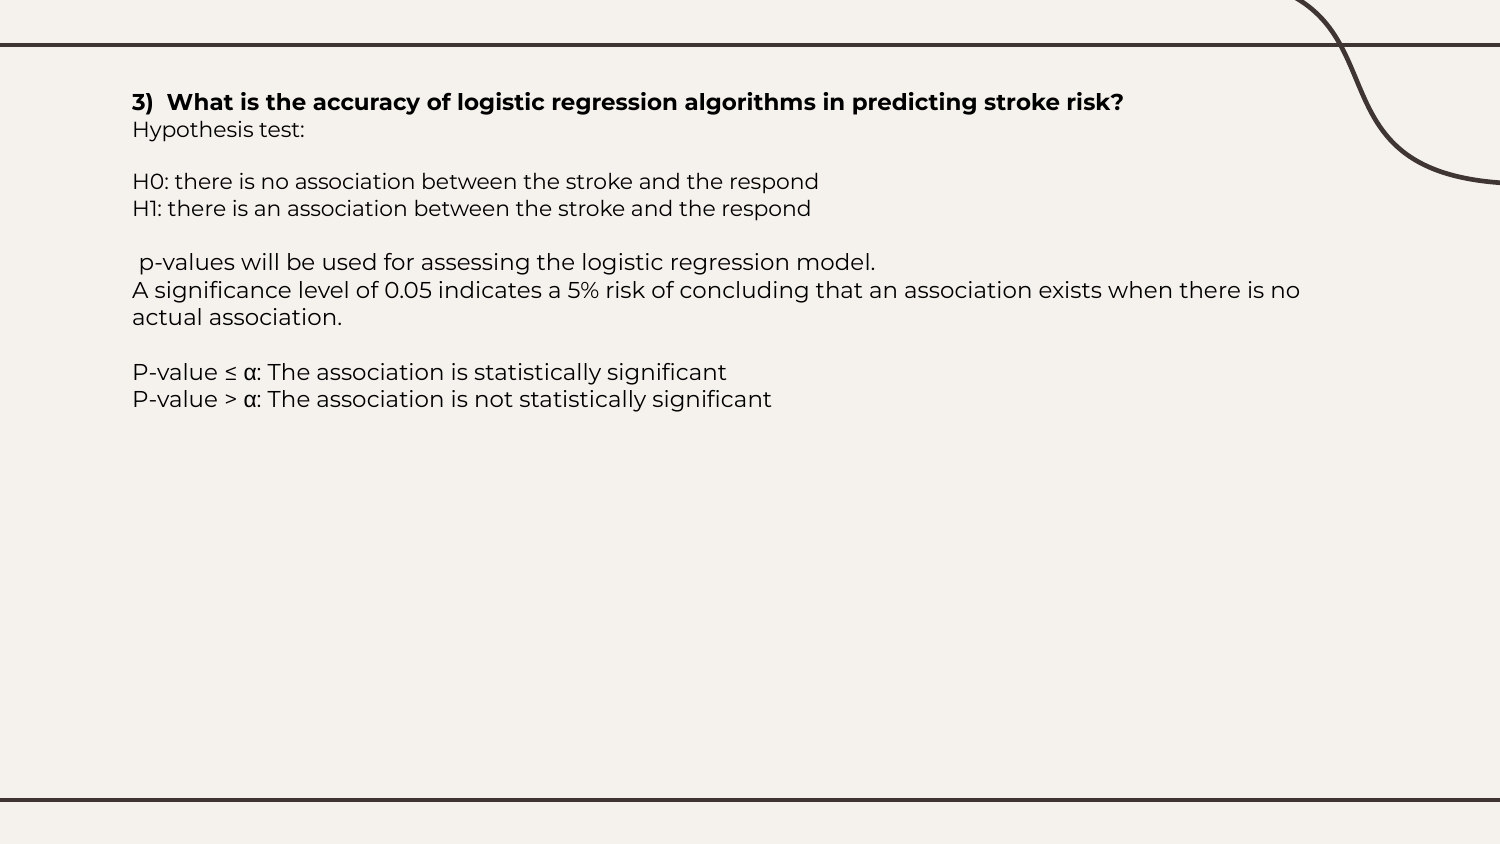

# 3)  What is the accuracy of logistic regression algorithms in predicting stroke risk? Hypothesis test: H0: there is no association between the stroke and the respond H1: there is an association between the stroke and the respond p-values will be used for assessing the logistic regression model. A significance level of 0.05 indicates a 5% risk of concluding that an association exists when there is no actual association. P-value ≤ α: The association is statistically significant P-value > α: The association is not statistically significant